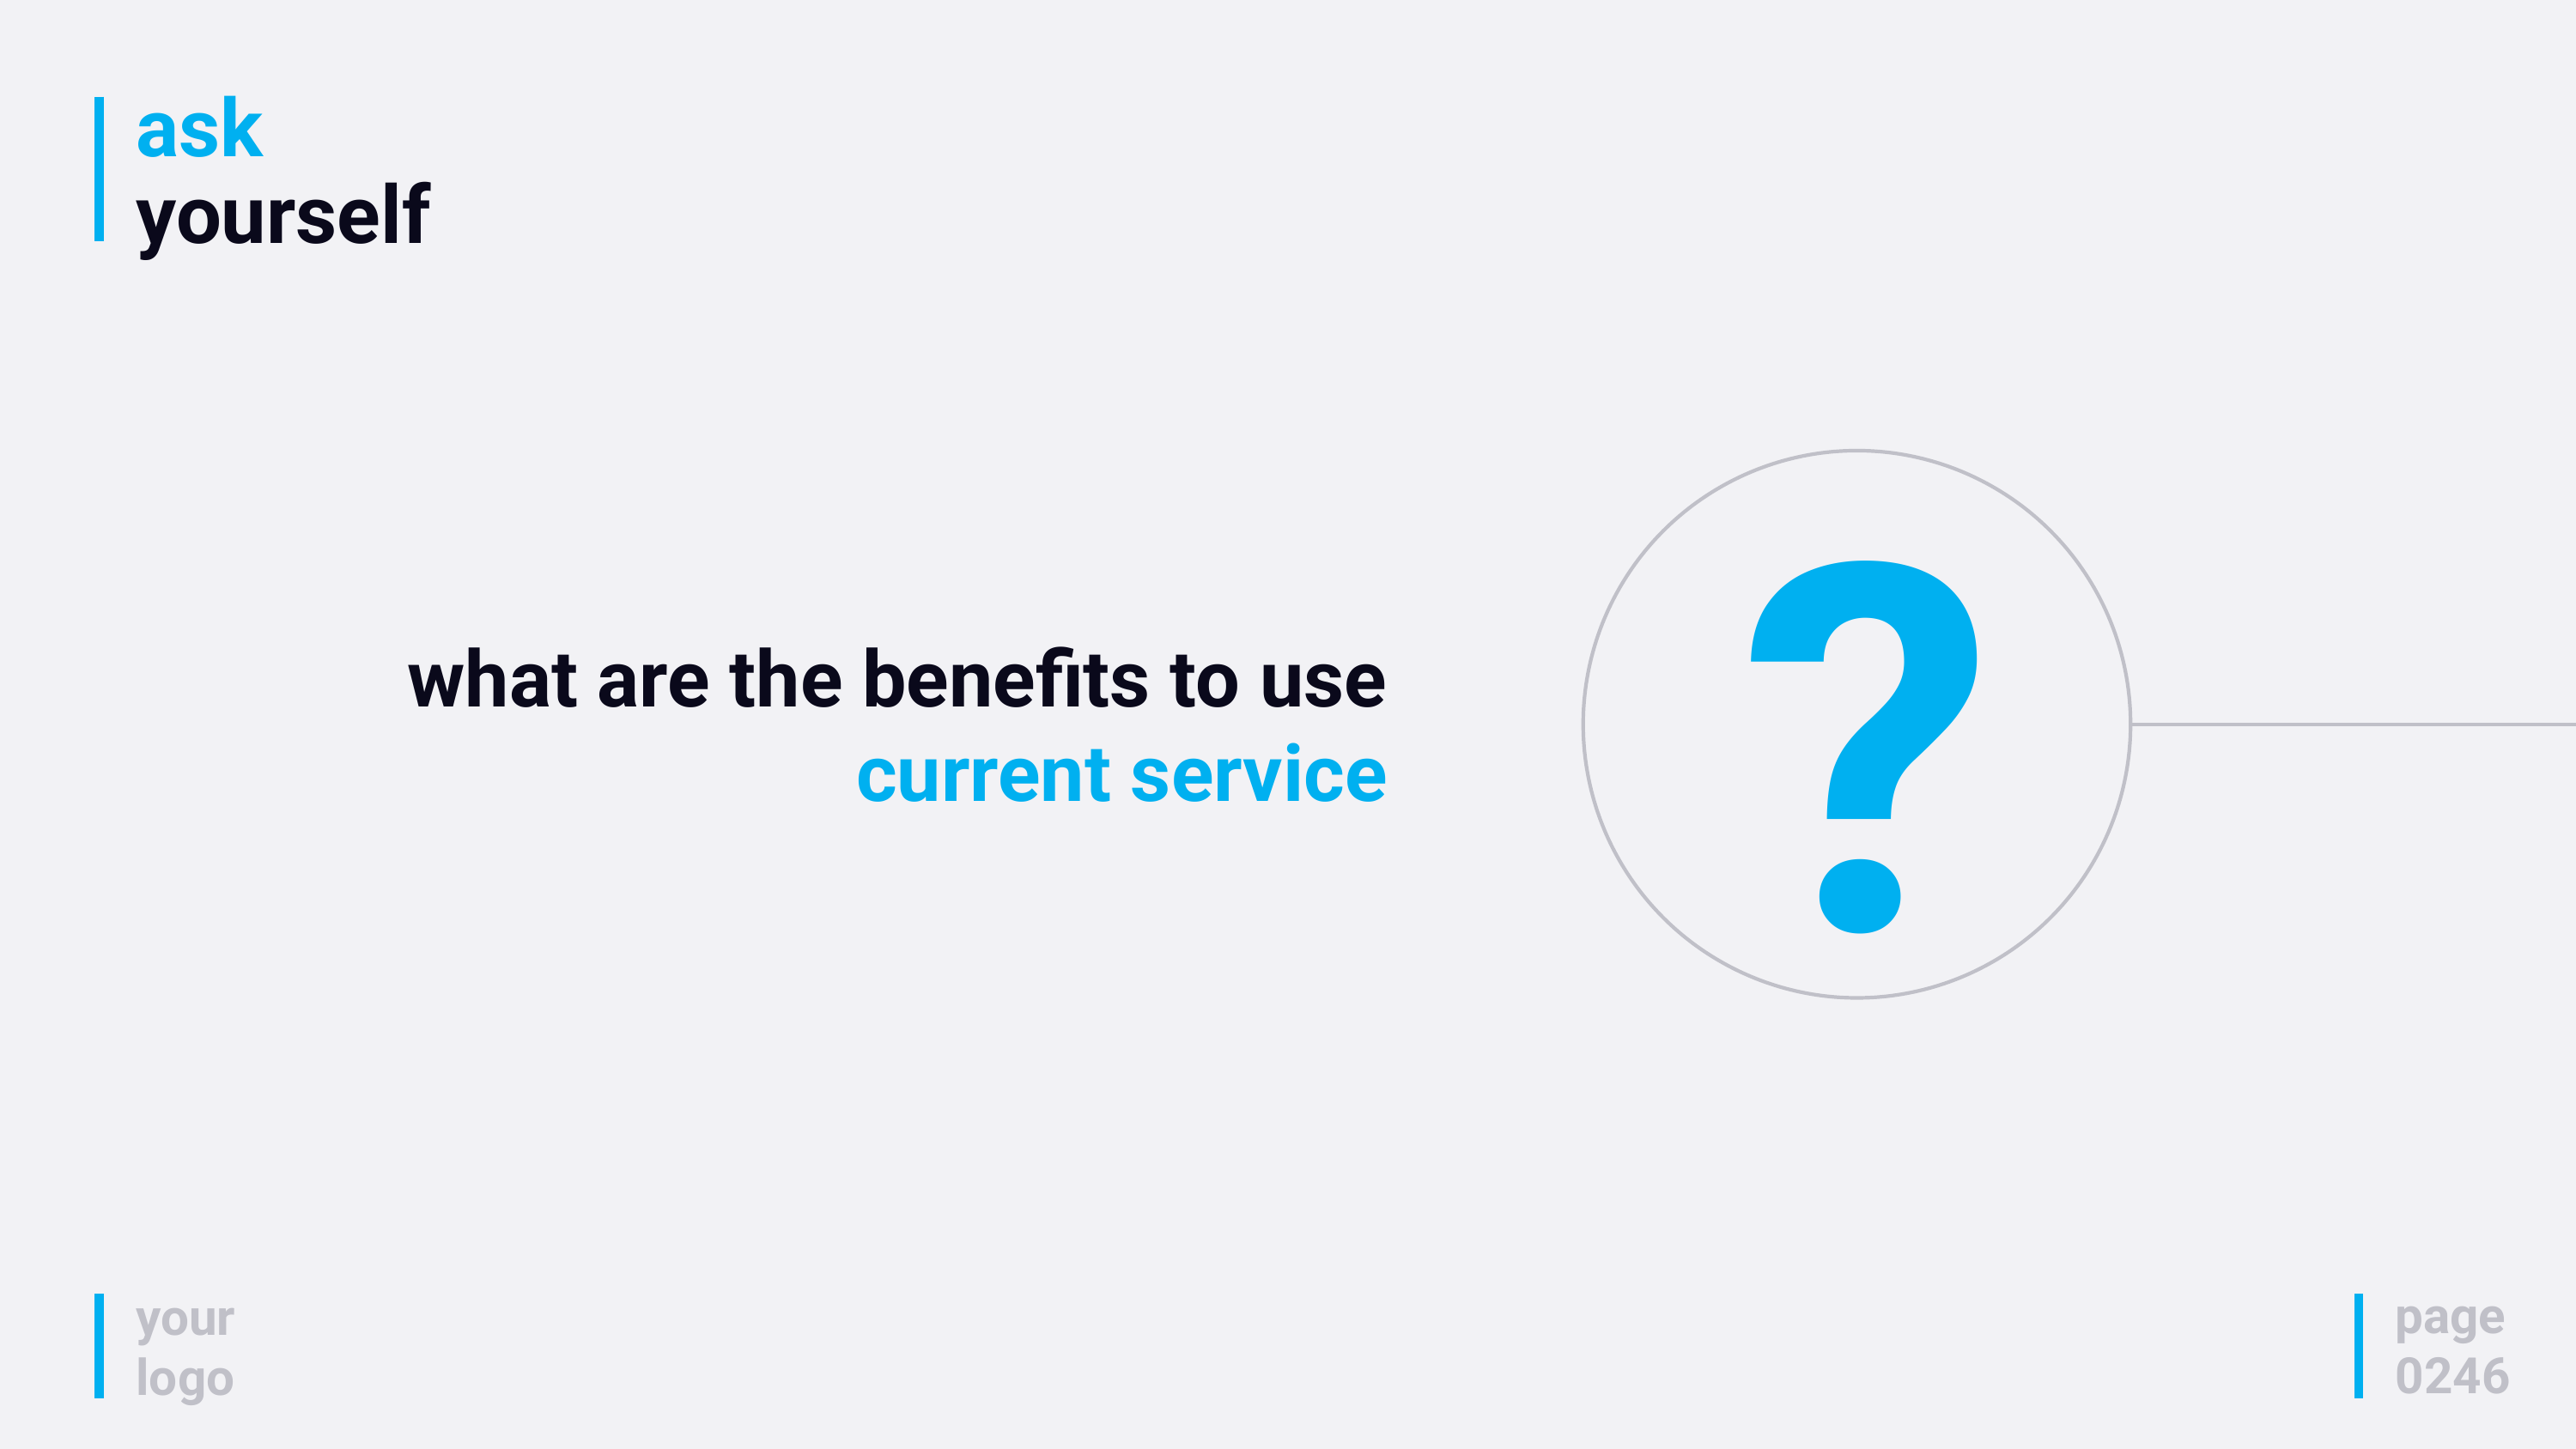

# ask yourself
?

what are the benefits to use
current service
page
0246